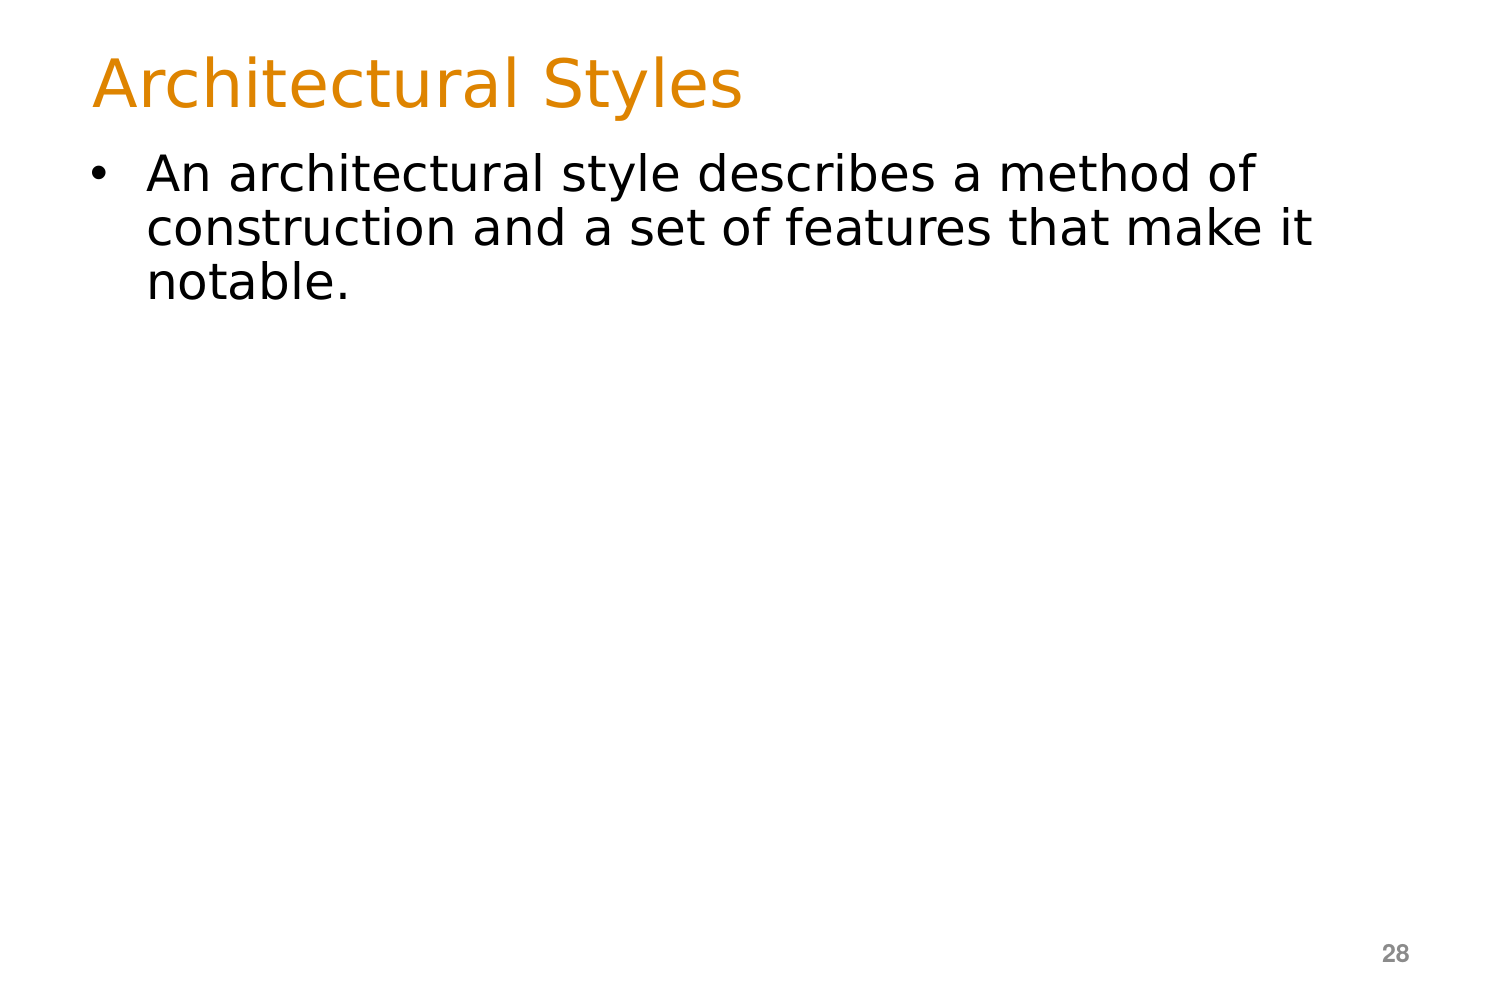

# Architectural Styles
An architectural style describes a method of construction and a set of features that make it notable.
28